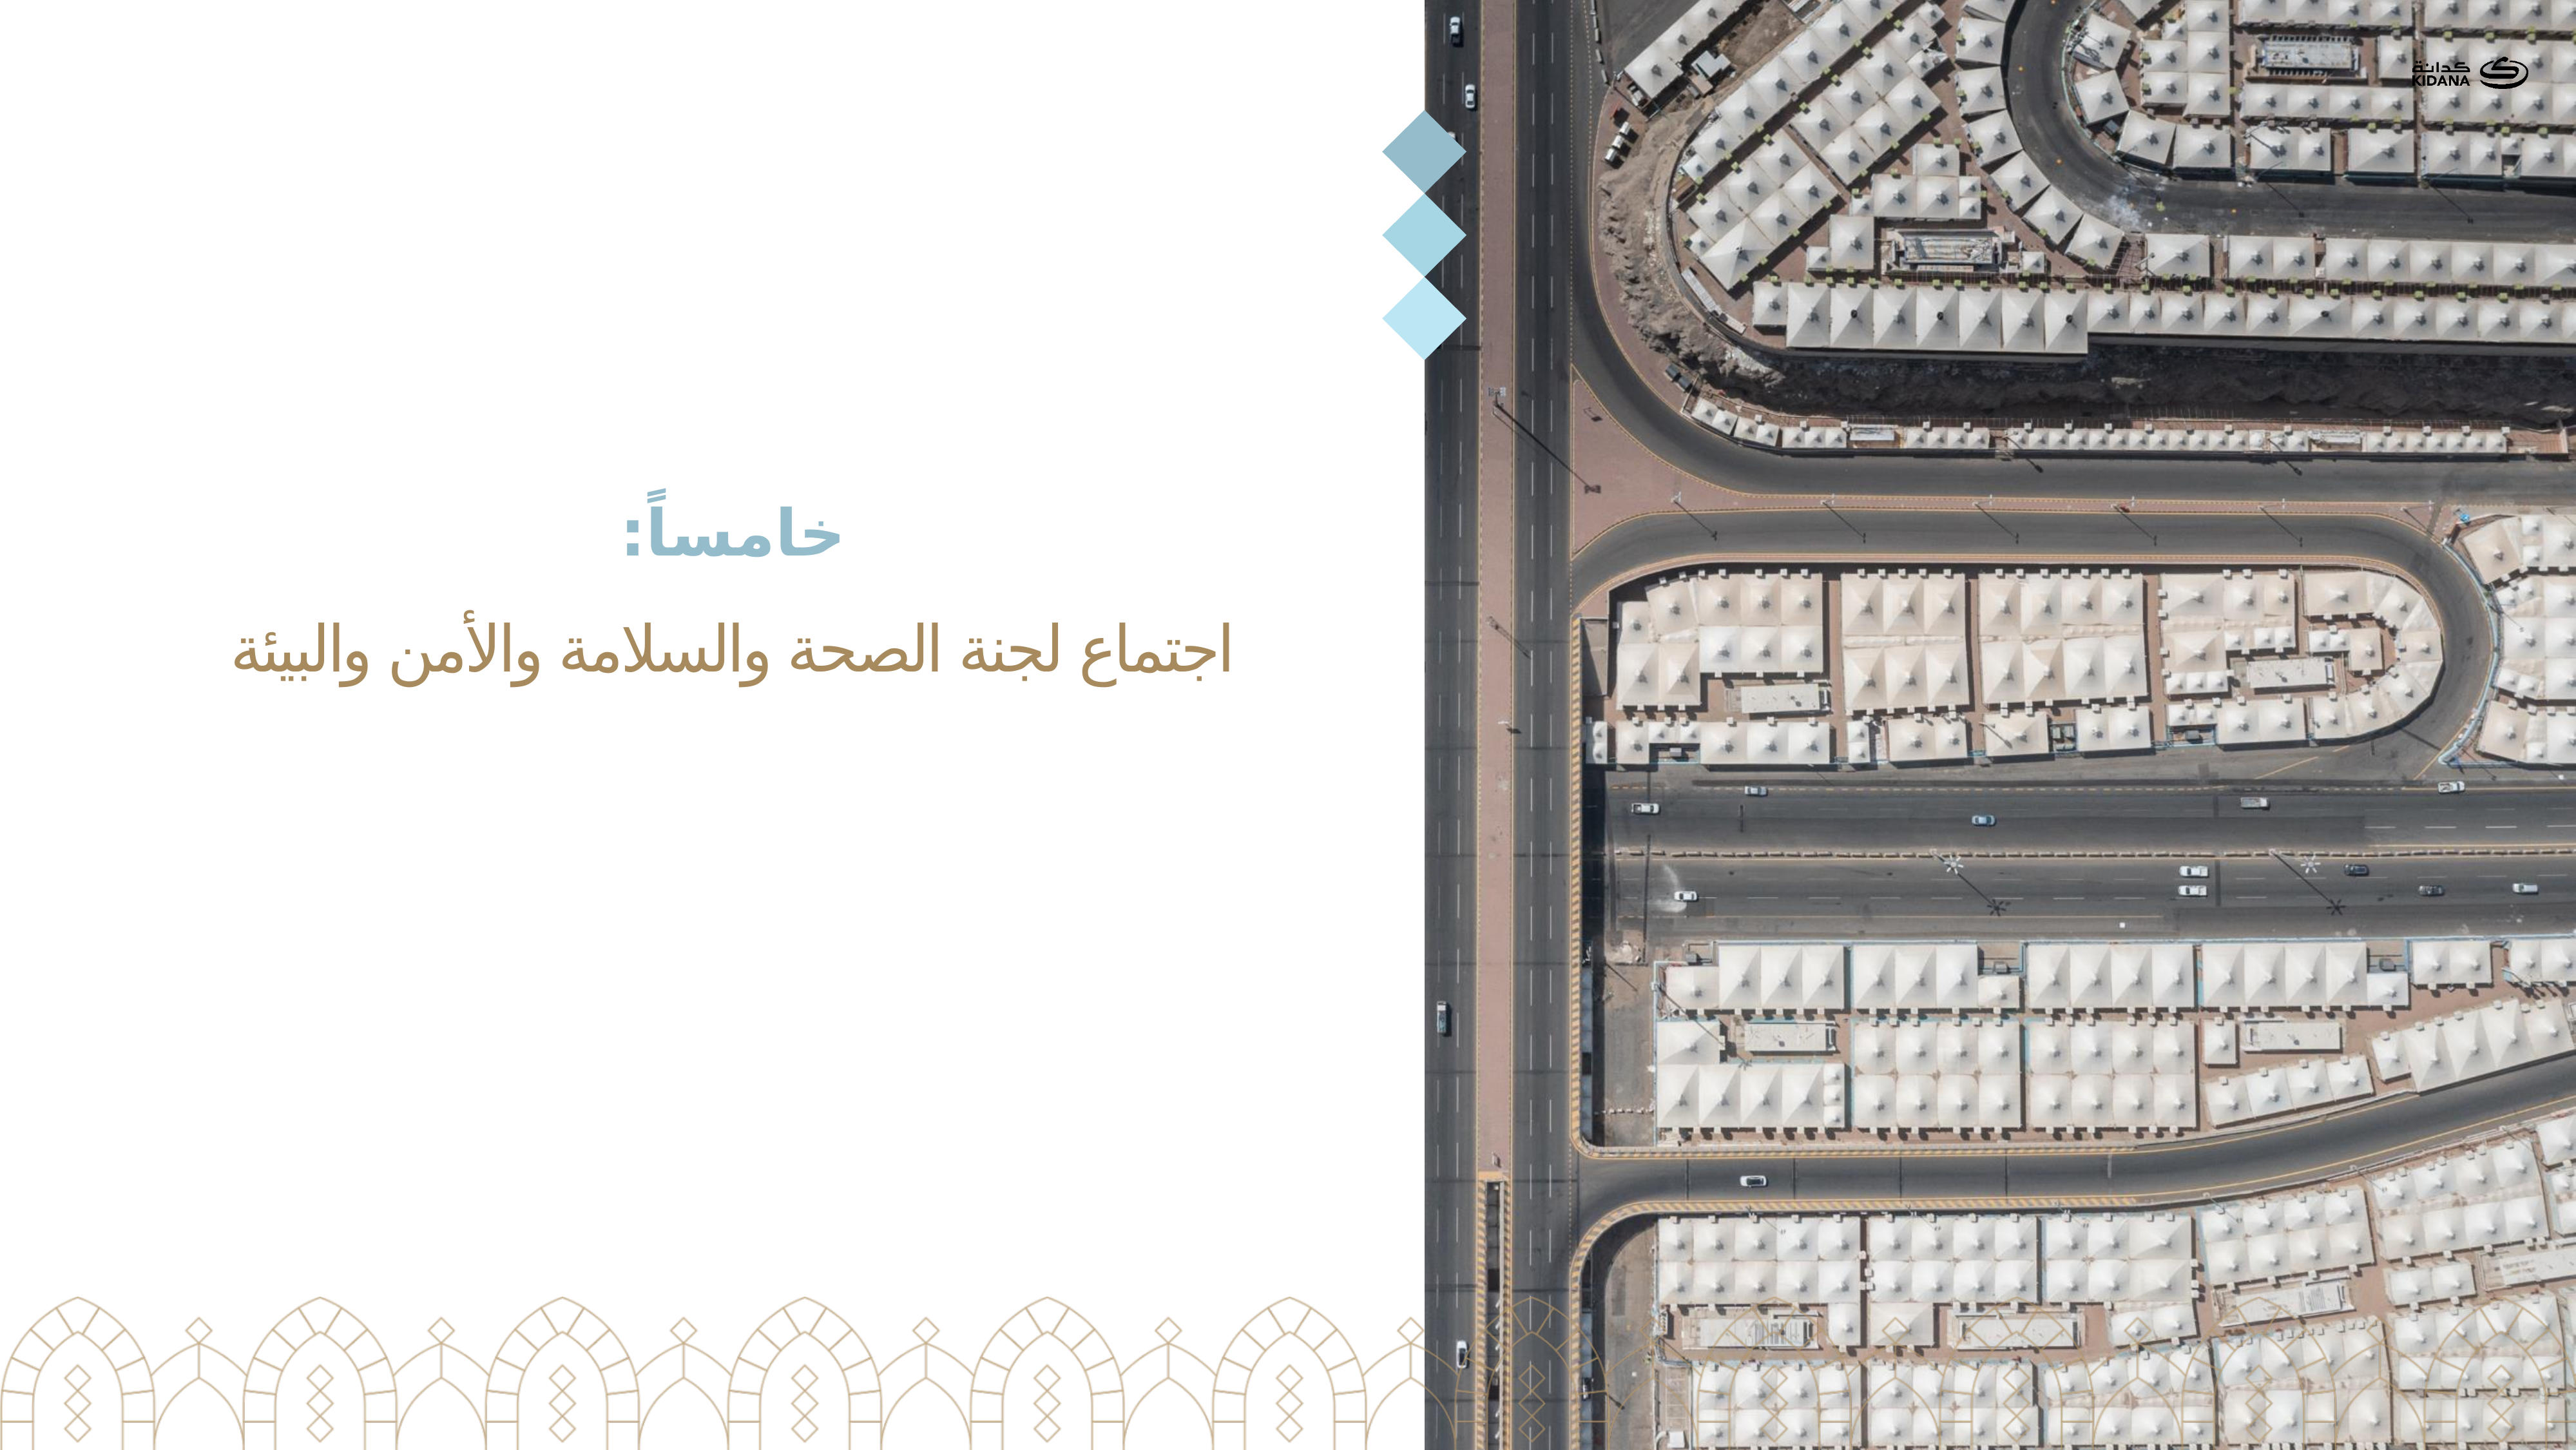

# خامساً: اجتماع لجنة الصحة والسلامة والأمن والبيئة